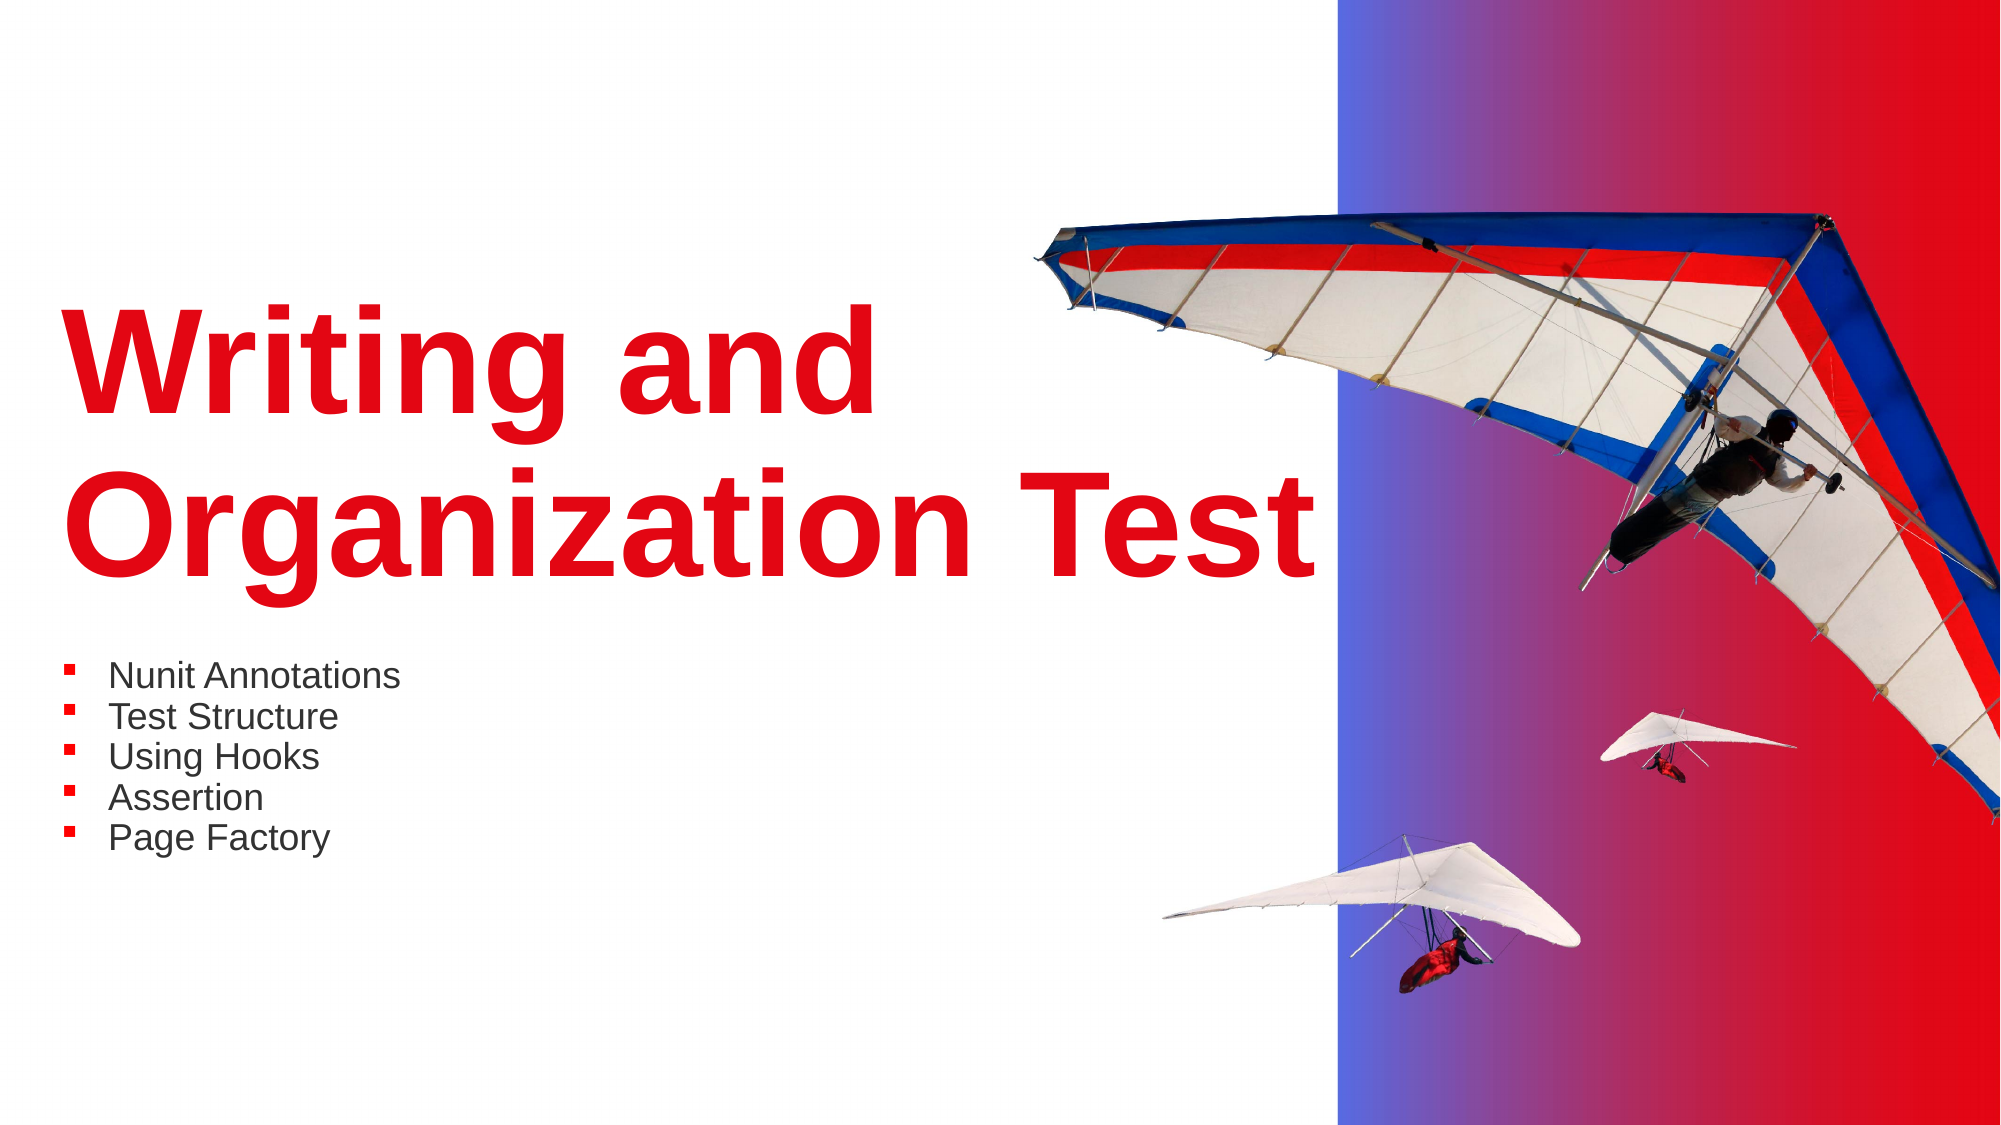

# Writing and Organization Test
Nunit Annotations
Test Structure
Using Hooks
Assertion
Page Factory